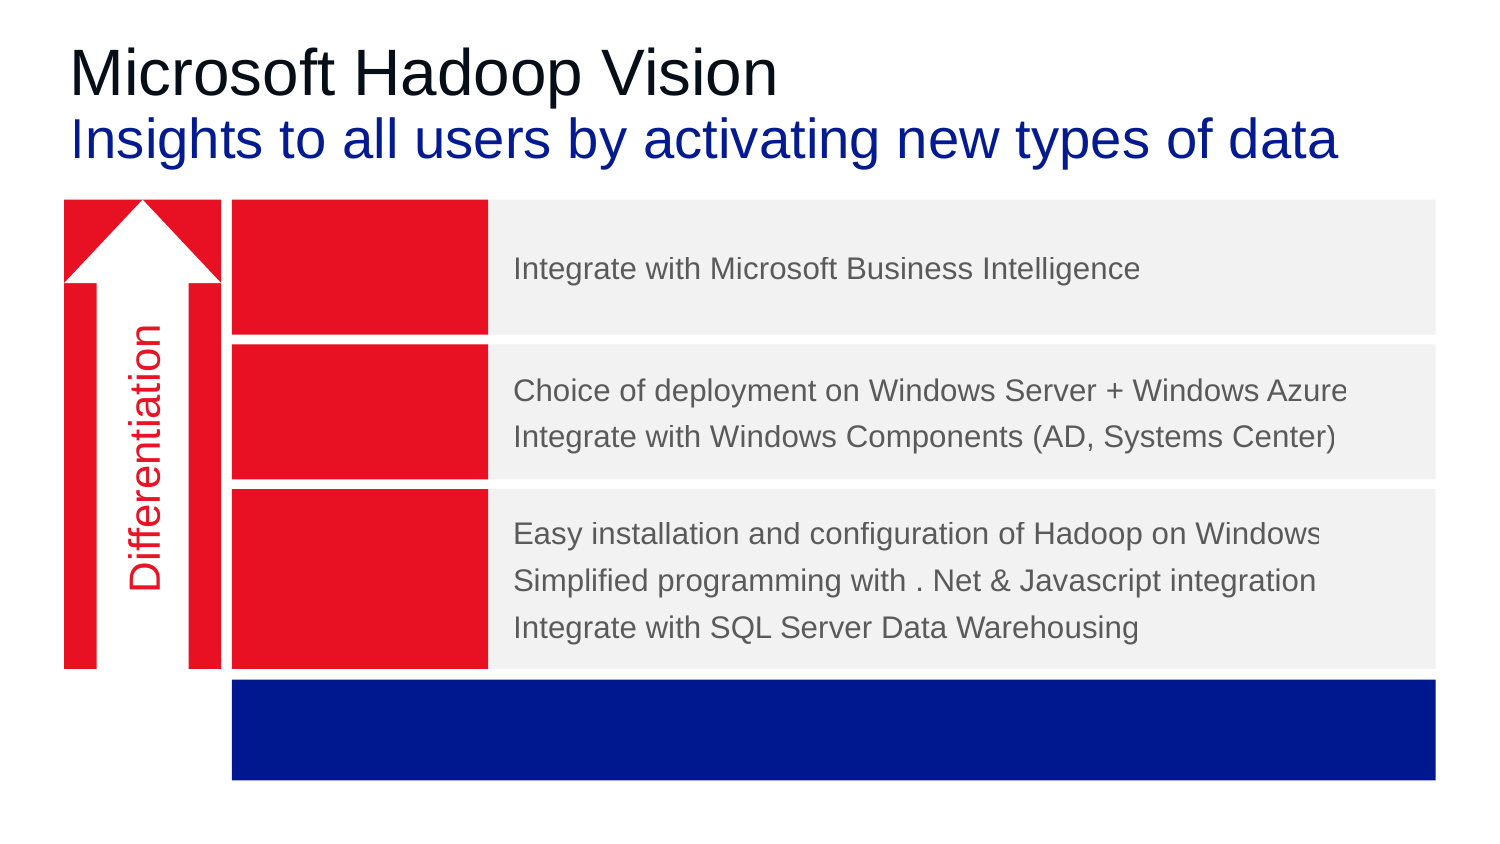

# Microsoft Hadoop Vision Insights to all users by activating new types of data

INSIGHTS
Integrate with Microsoft Business Intelligence
Differentiation
Choice of deployment on Windows Server + Windows Azure
Integrate with Windows Components (AD, Systems Center)
ENTERPRISE
READY
Easy installation and configuration of Hadoop on Windows
Simplified programming with . Net & Javascript integration
Integrate with SQL Server Data Warehousing
BROADER
ACCESS
Contributions proposed back to community distribution